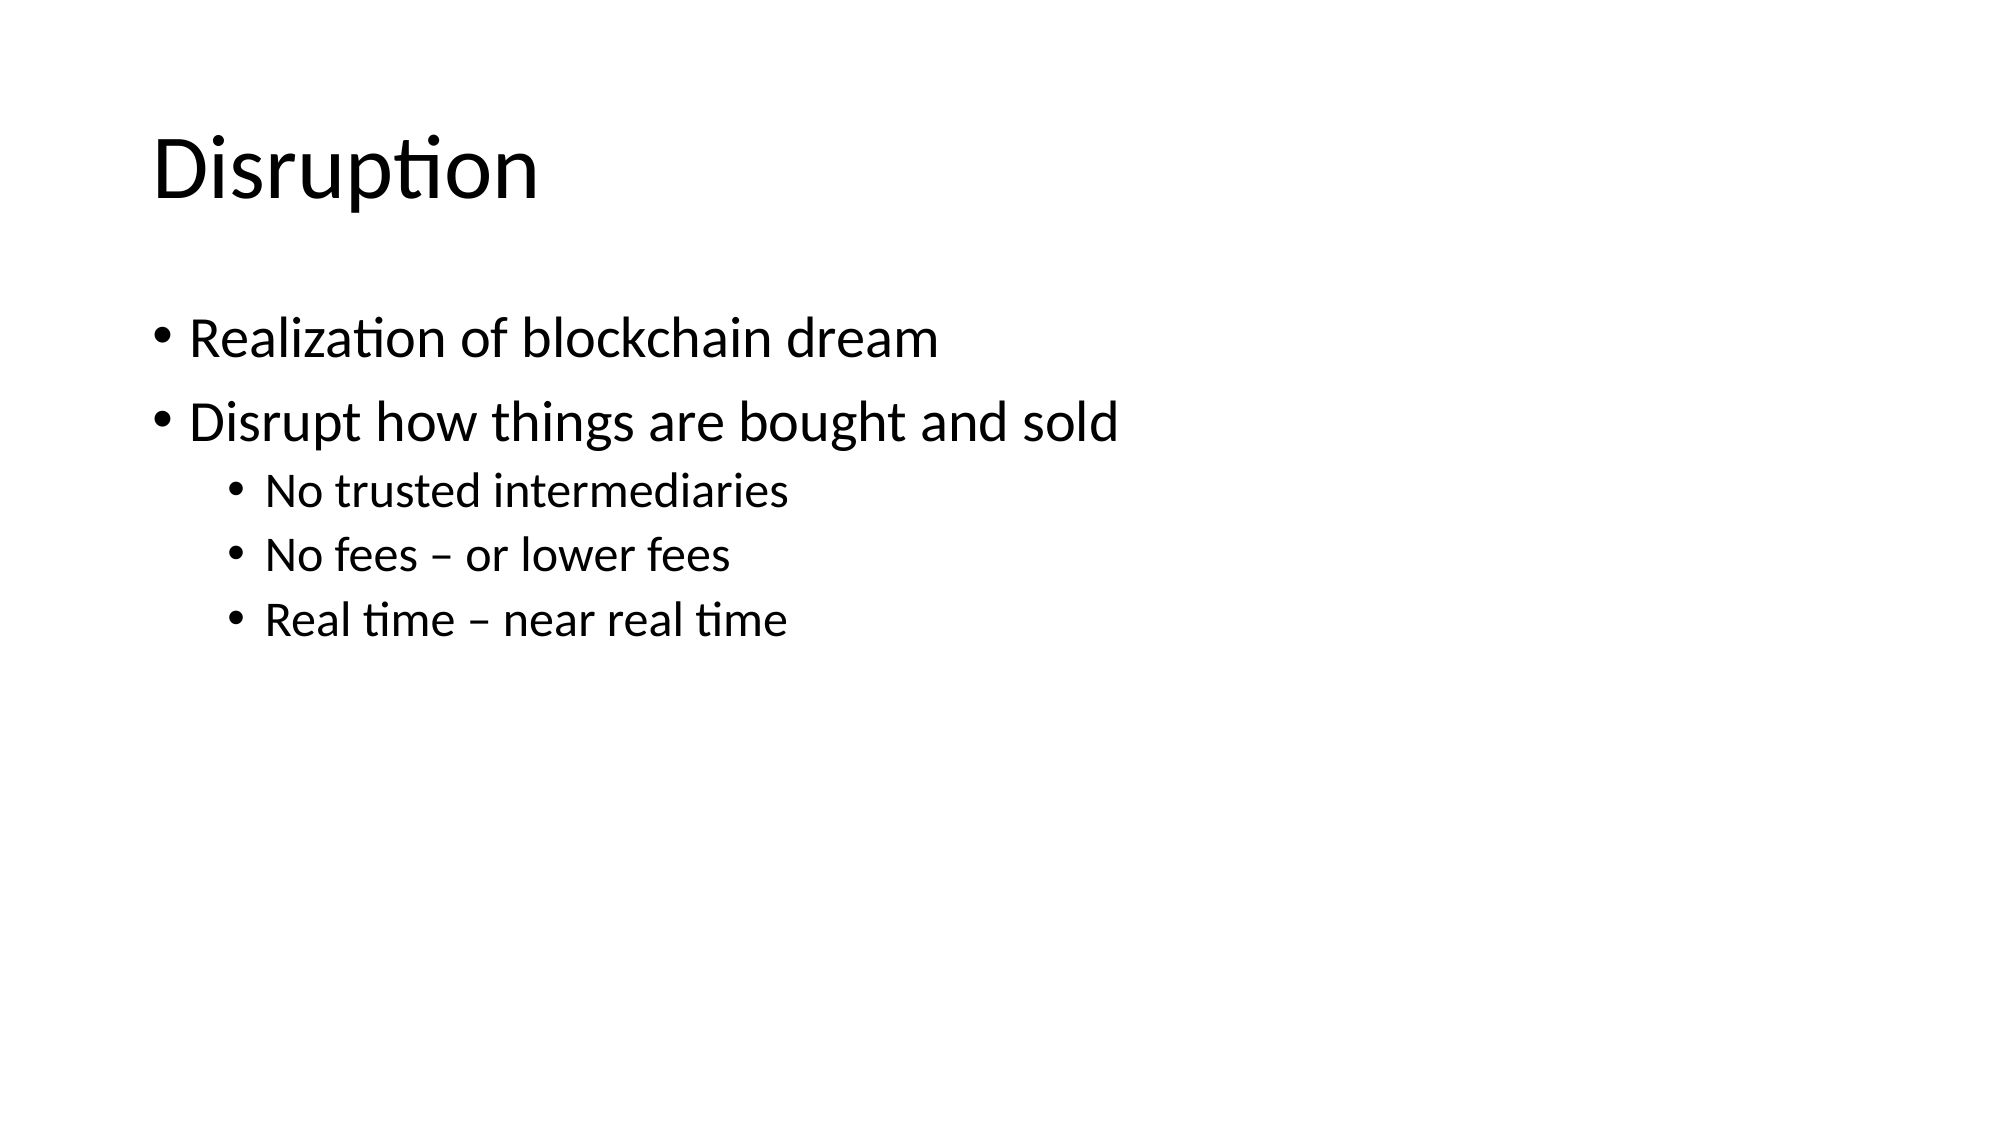

# Disruption
Realization of blockchain dream
Disrupt how things are bought and sold
No trusted intermediaries
No fees – or lower fees
Real time – near real time